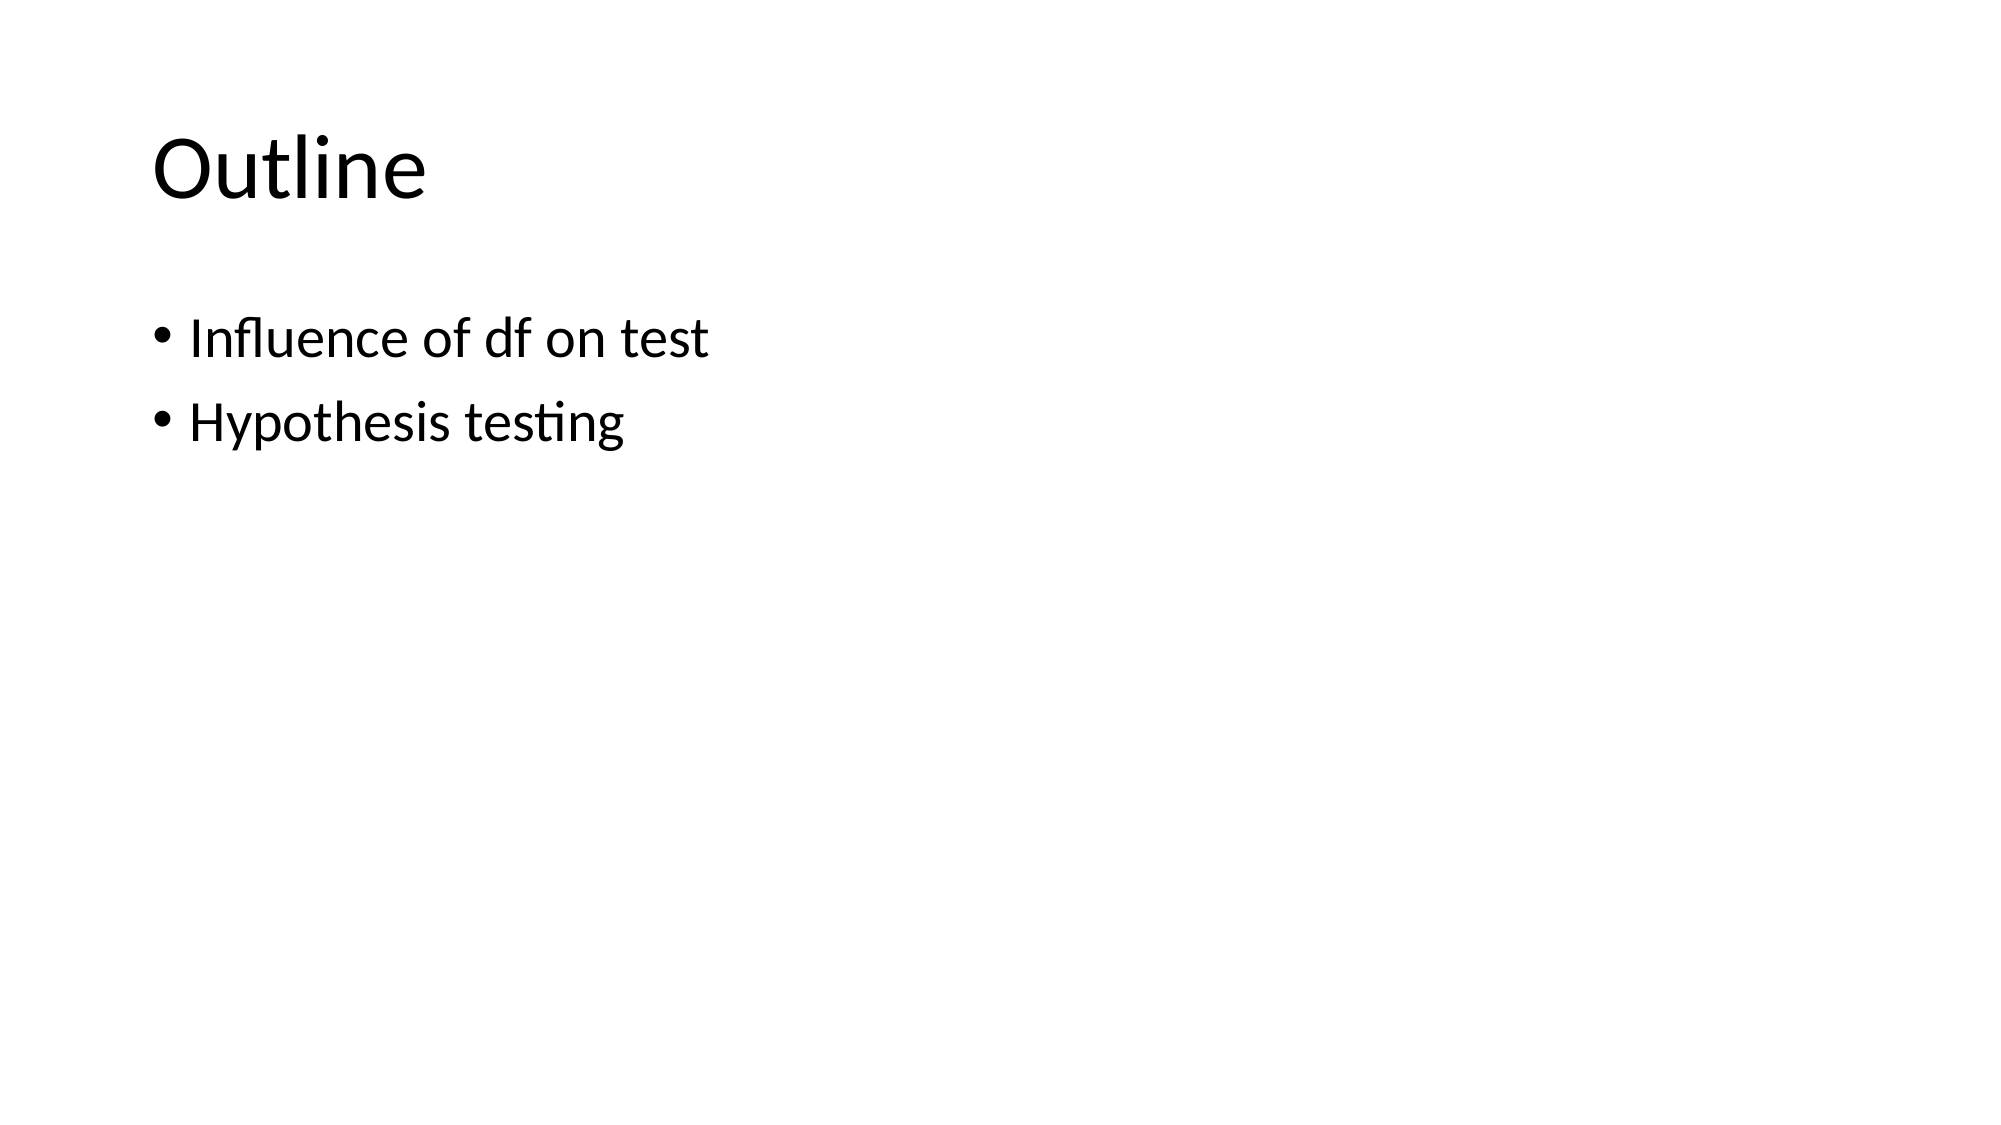

# Outline
Influence of df on test
Hypothesis testing